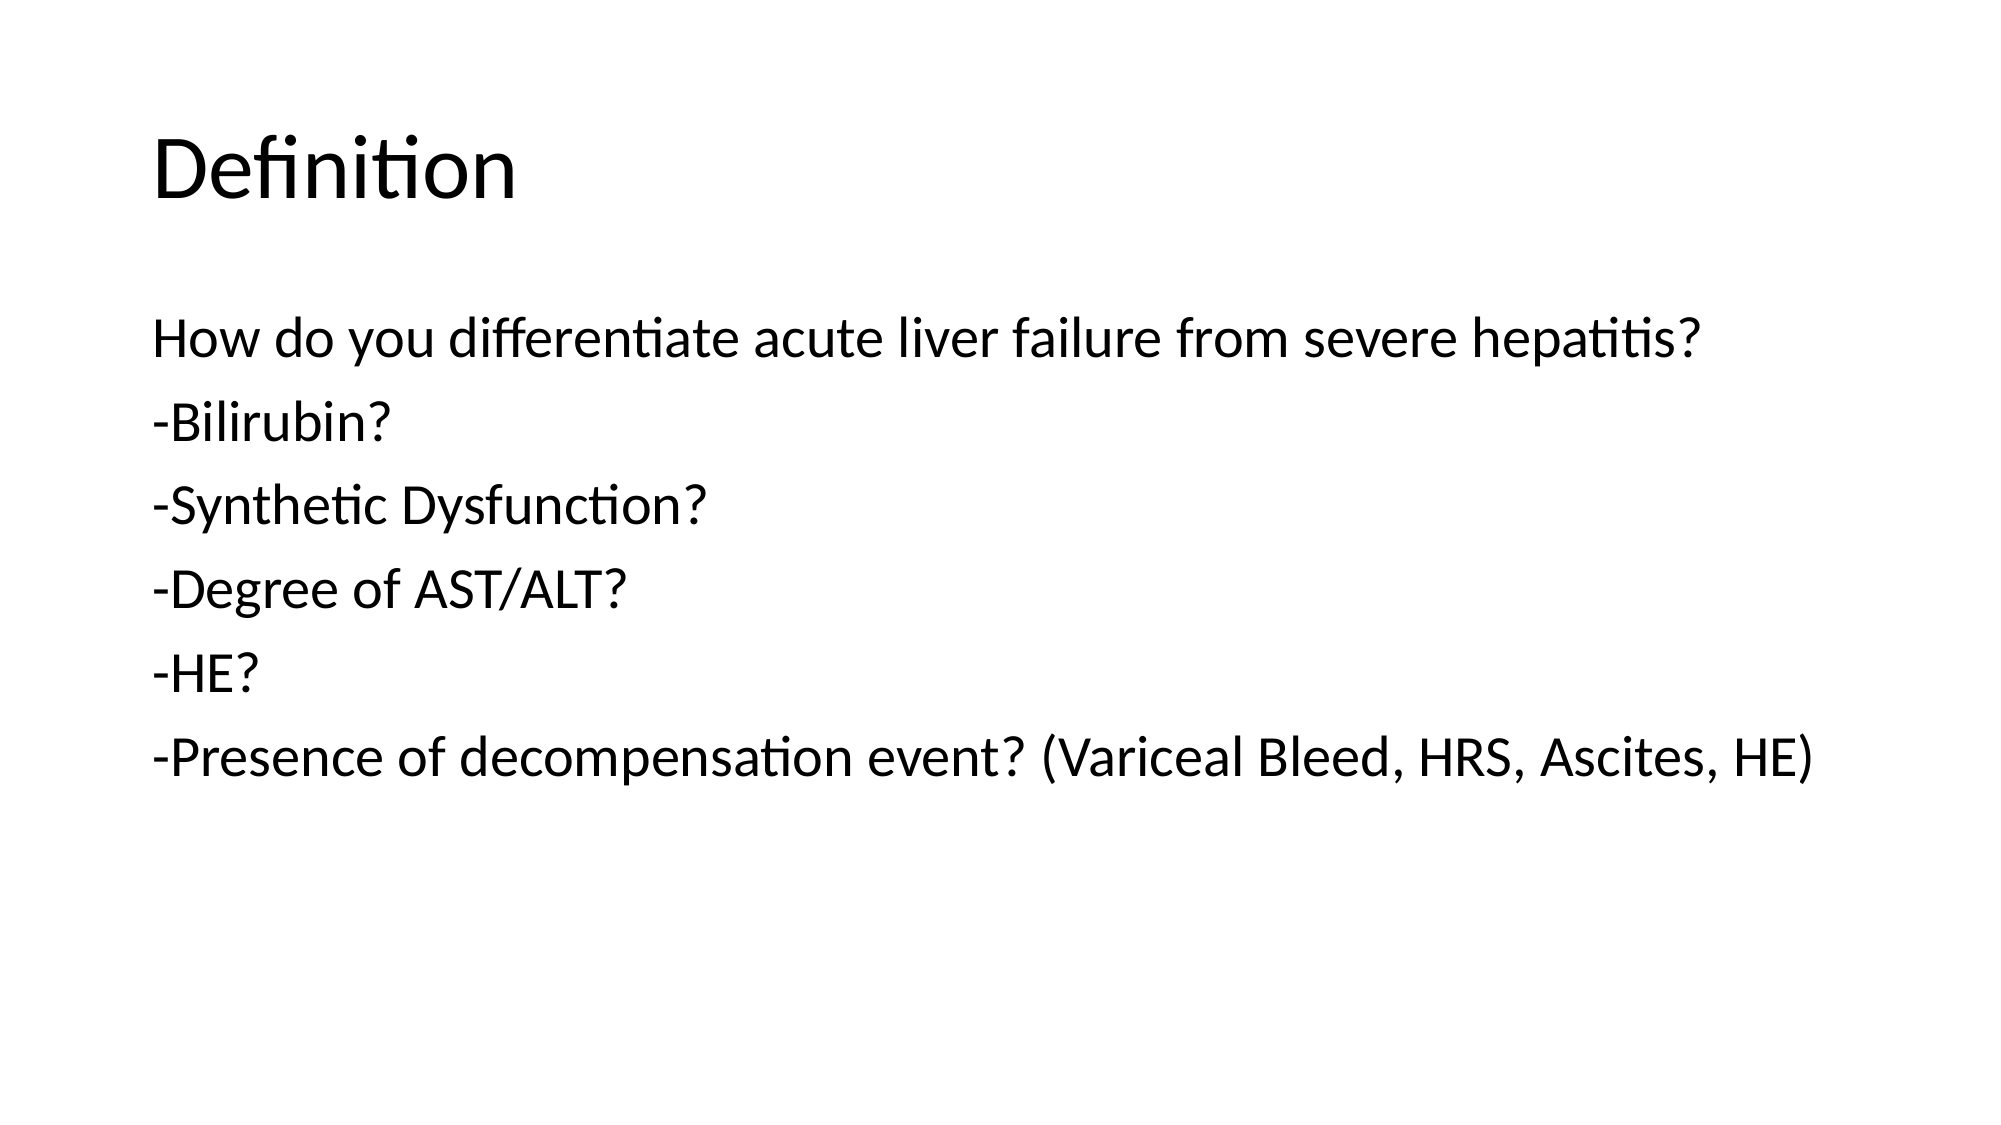

# Definition
How do you differentiate acute liver failure from severe hepatitis?
-Bilirubin?
-Synthetic Dysfunction?
-Degree of AST/ALT?
-HE?
-Presence of decompensation event? (Variceal Bleed, HRS, Ascites, HE)